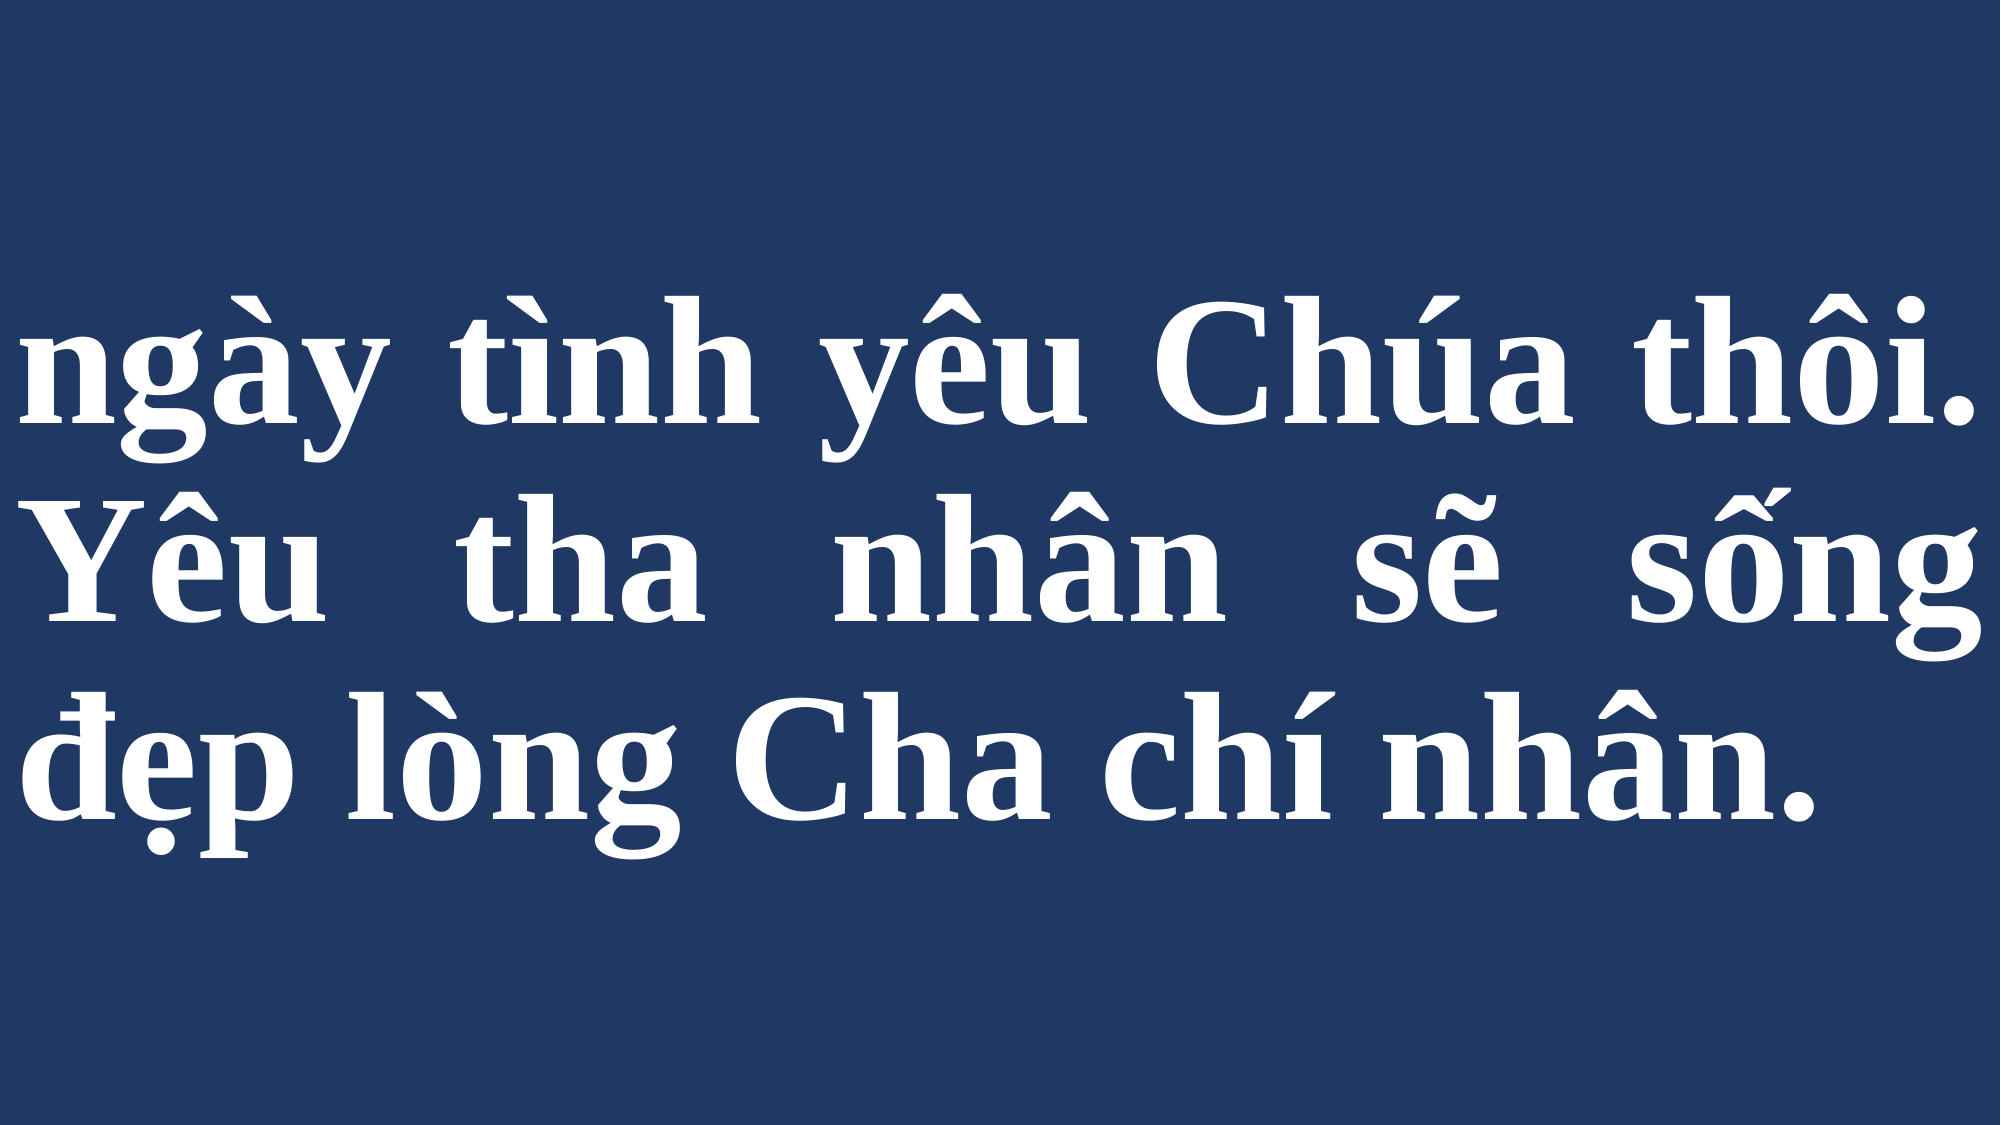

# ngày tình yêu Chúa thôi. Yêu tha nhân sẽ sống đẹp lòng Cha chí nhân.